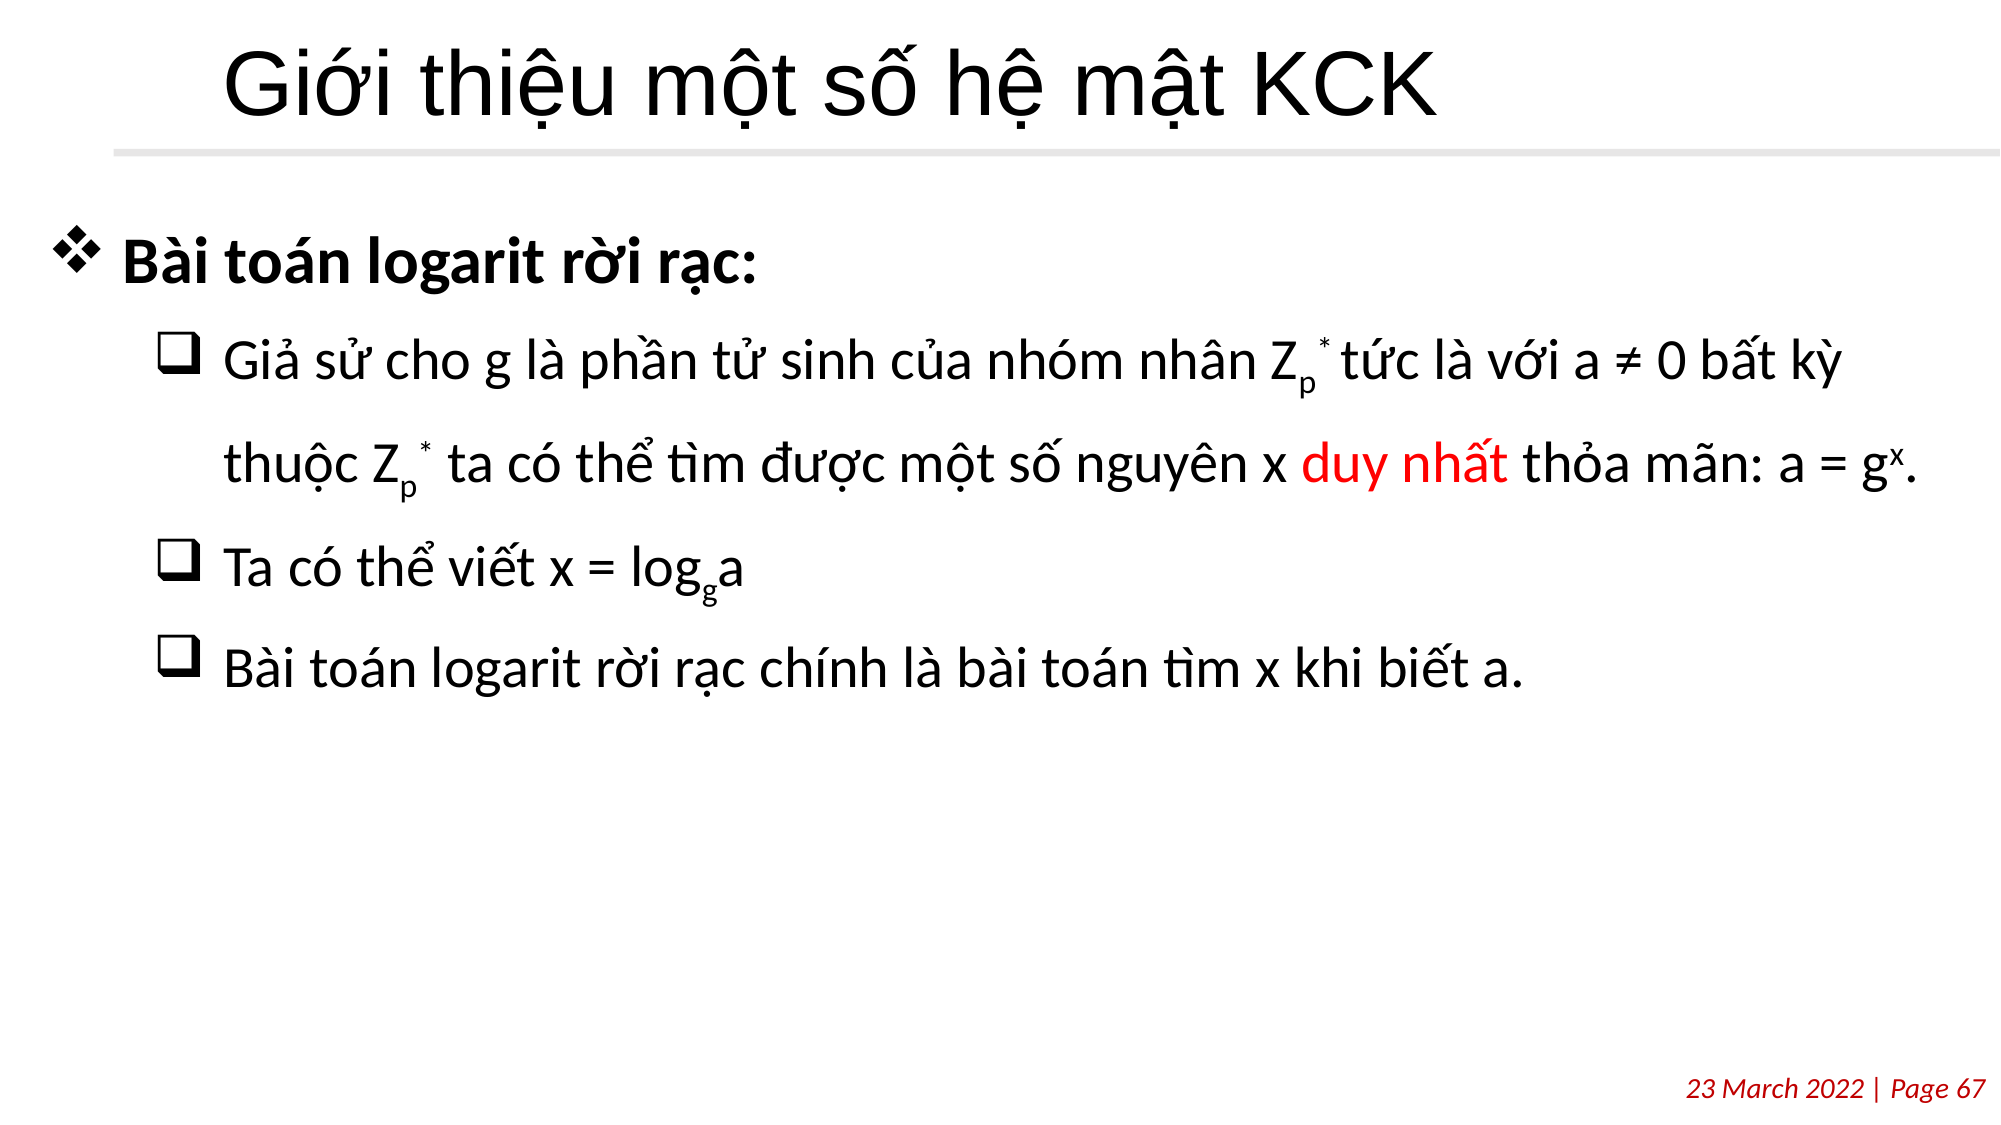

# Giới thiệu một số hệ mật KCK
Bài toán logarit rời rạc:
Giả sử cho g là phần tử sinh của nhóm nhân Zp* tức là với a ≠ 0 bất kỳ thuộc Zp* ta có thể tìm được một số nguyên x duy nhất thỏa mãn: a = gx.
Ta có thể viết x = logga
Bài toán logarit rời rạc chính là bài toán tìm x khi biết a.